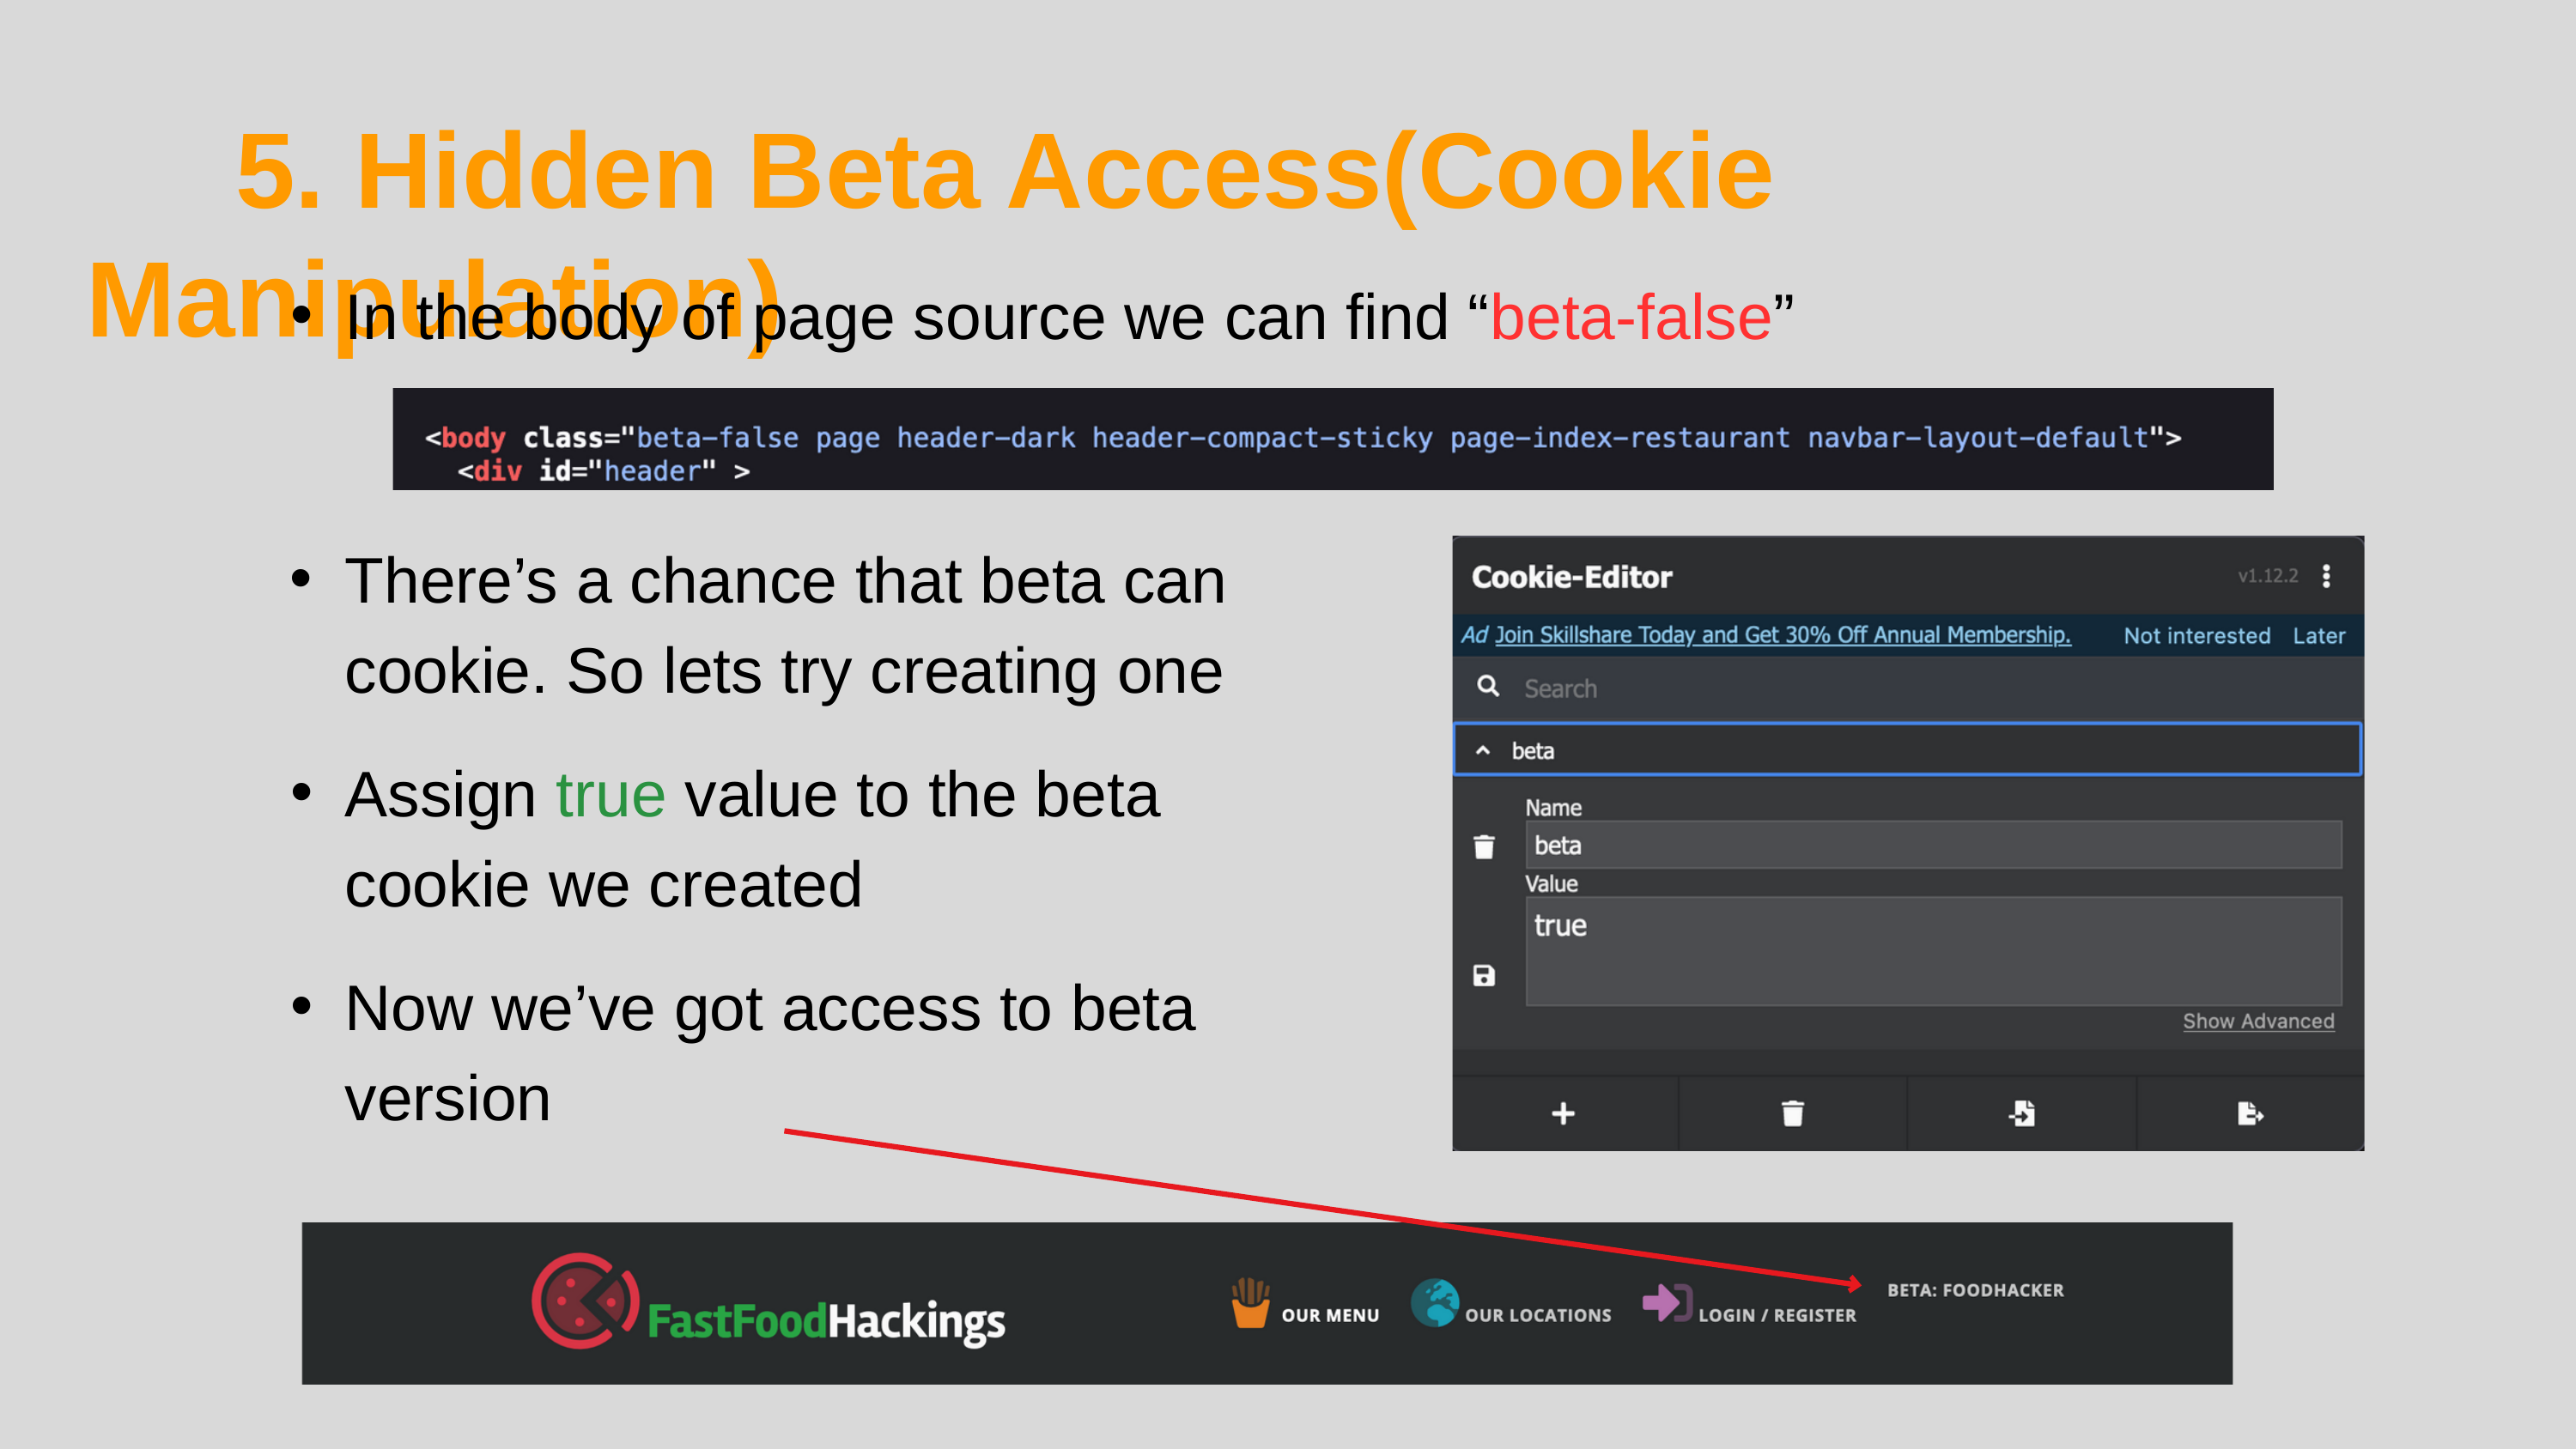

5. Hidden Beta Access(Cookie Manipulation)
In the body of page source we can find “beta-false”

There’s a chance that beta can cookie. So lets try creating one

Assign true value to the beta cookie we created
Now we’ve got access to beta version